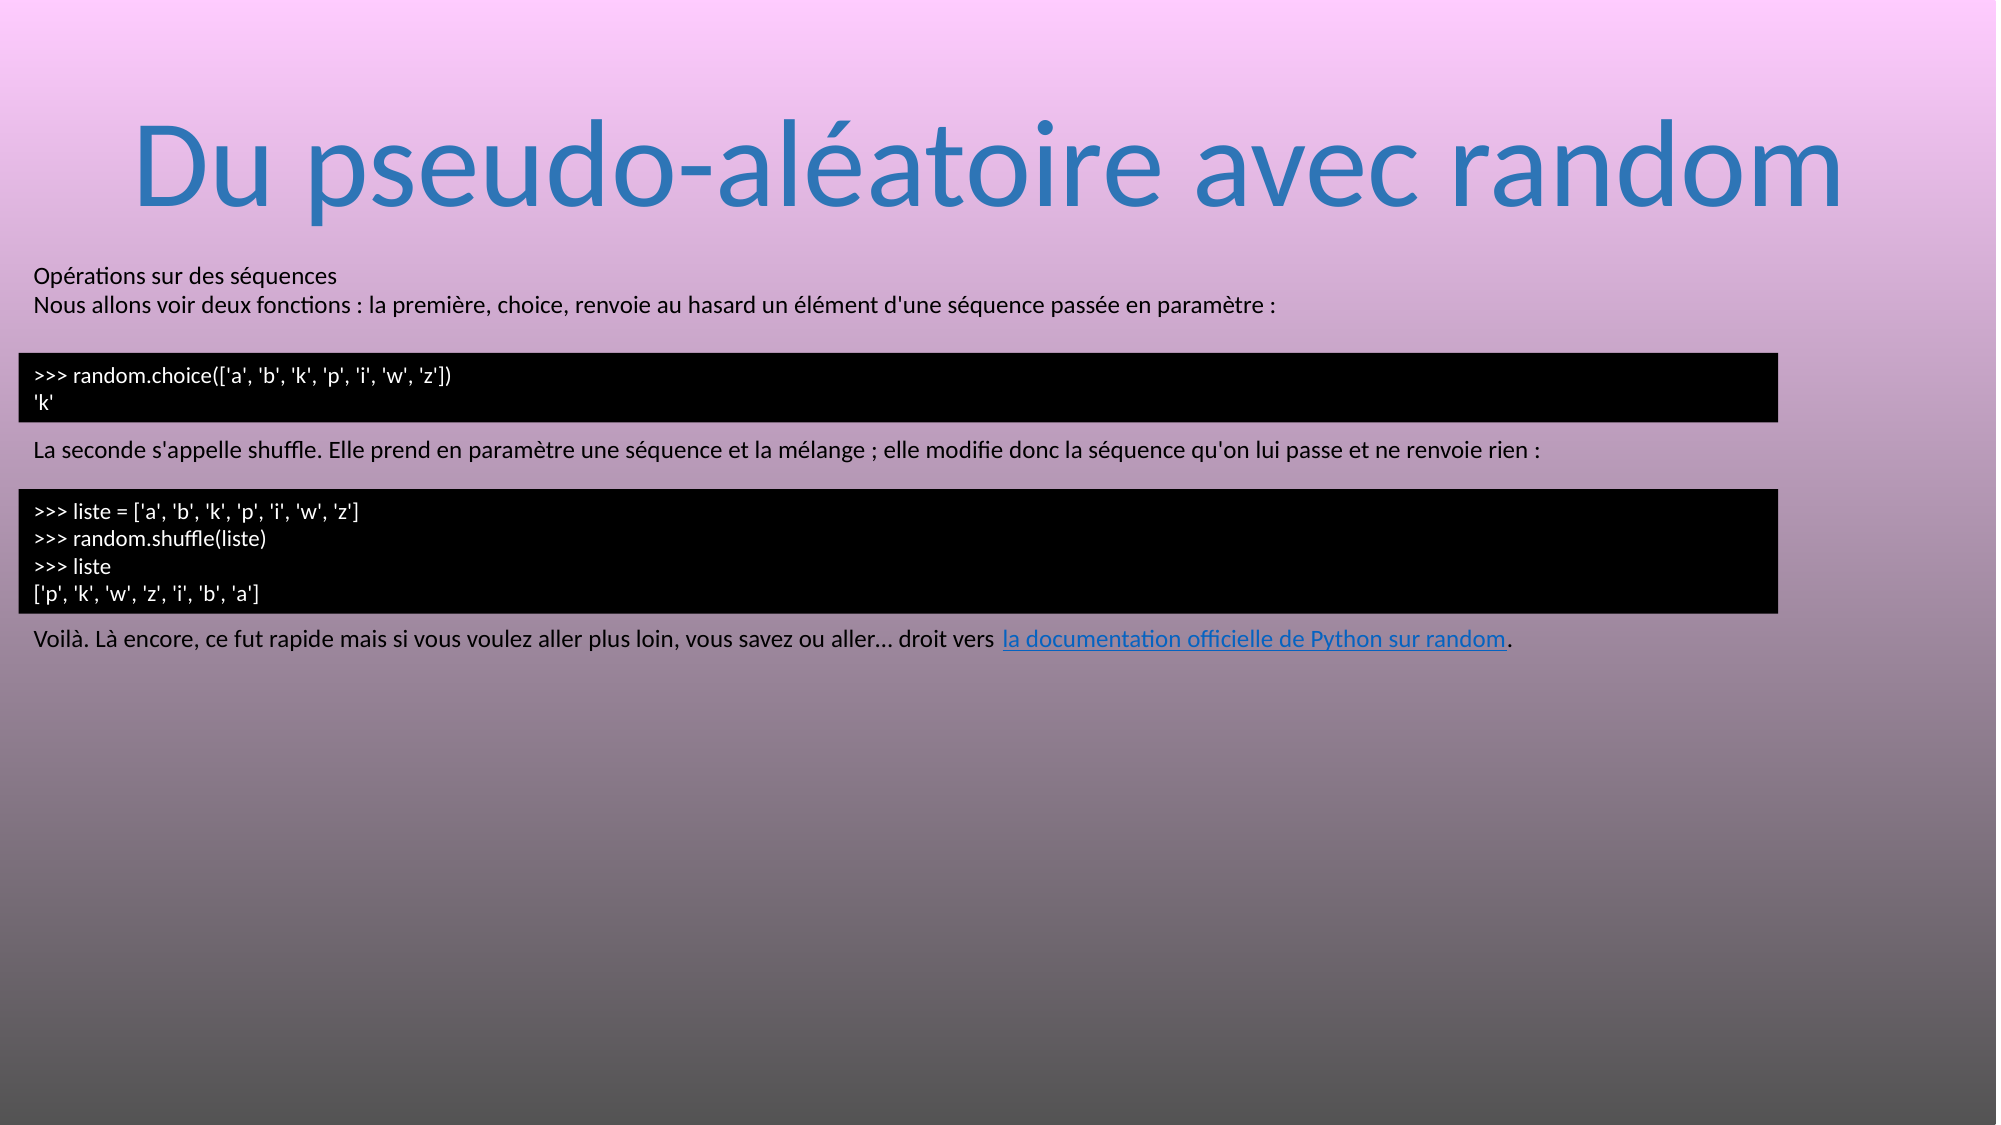

# Du pseudo-aléatoire avec random
Opérations sur des séquences
Nous allons voir deux fonctions : la première, choice, renvoie au hasard un élément d'une séquence passée en paramètre :
>>> random.choice(['a', 'b', 'k', 'p', 'i', 'w', 'z'])
'k'
La seconde s'appelle shuffle. Elle prend en paramètre une séquence et la mélange ; elle modifie donc la séquence qu'on lui passe et ne renvoie rien :
>>> liste = ['a', 'b', 'k', 'p', 'i', 'w', 'z']
>>> random.shuffle(liste)
>>> liste
['p', 'k', 'w', 'z', 'i', 'b', 'a']
Voilà. Là encore, ce fut rapide mais si vous voulez aller plus loin, vous savez ou aller… droit vers la documentation officielle de Python sur random.

473